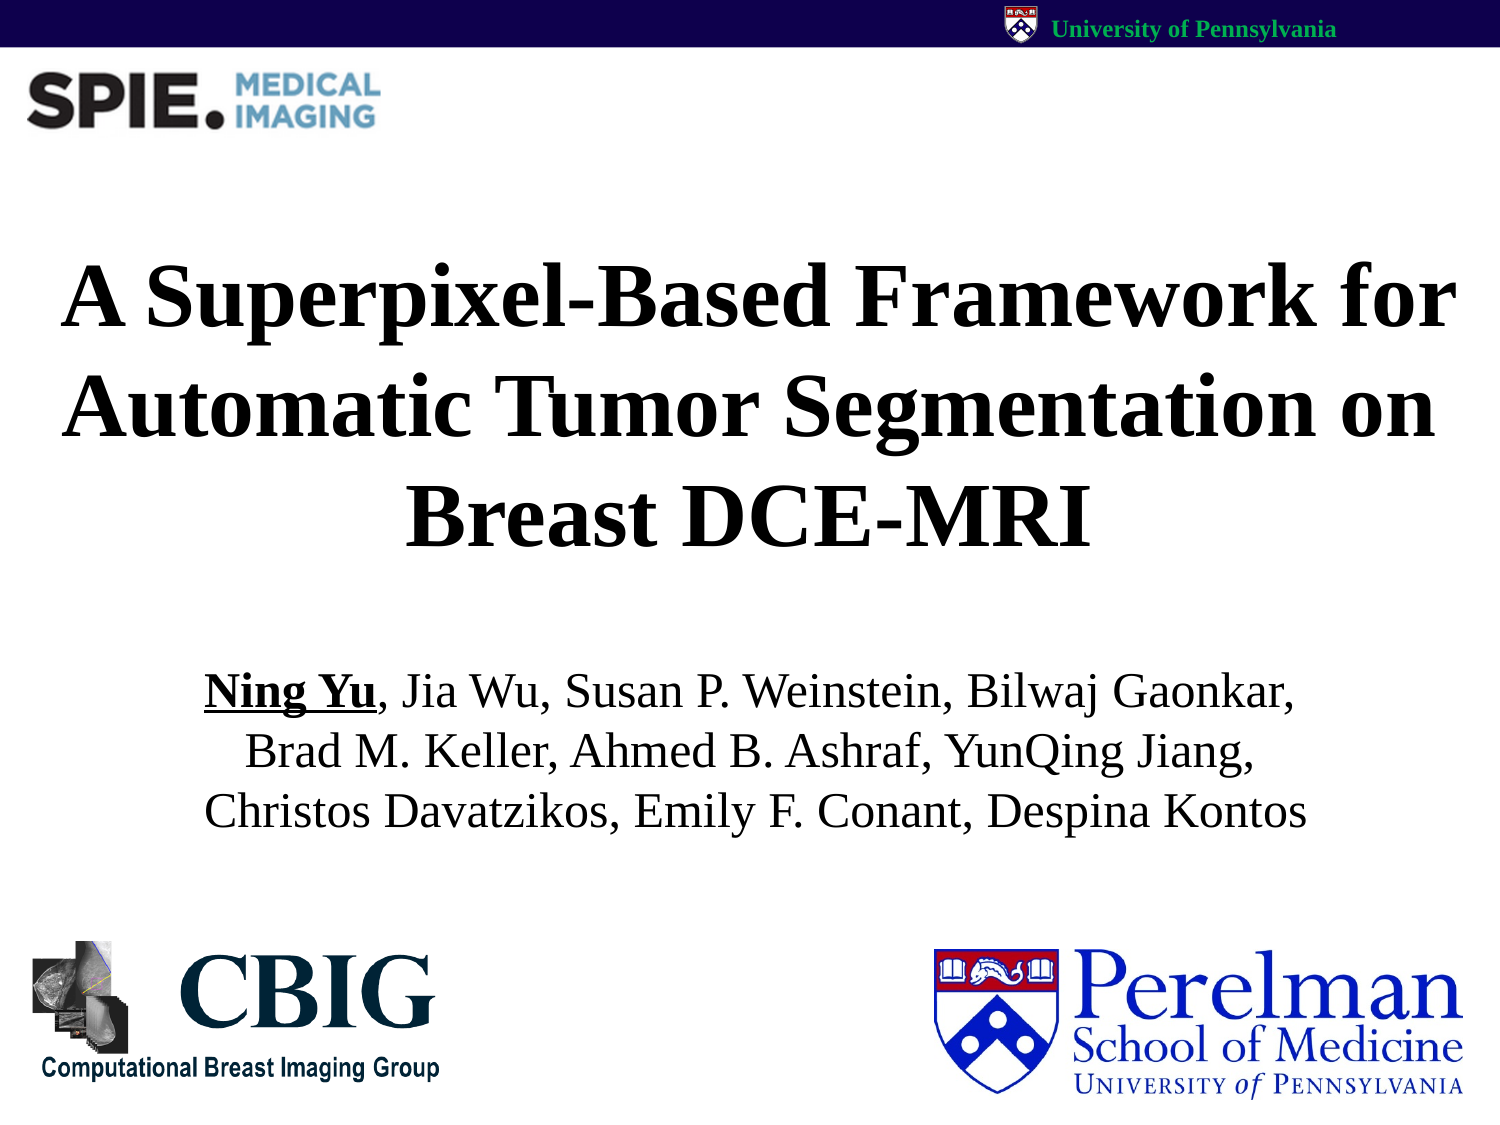

# A Superpixel-Based Framework for Automatic Tumor Segmentation on Breast DCE-MRI
Ning Yu, Jia Wu, Susan P. Weinstein, Bilwaj Gaonkar,
Brad M. Keller, Ahmed B. Ashraf, YunQing Jiang,
Christos Davatzikos, Emily F. Conant, Despina Kontos